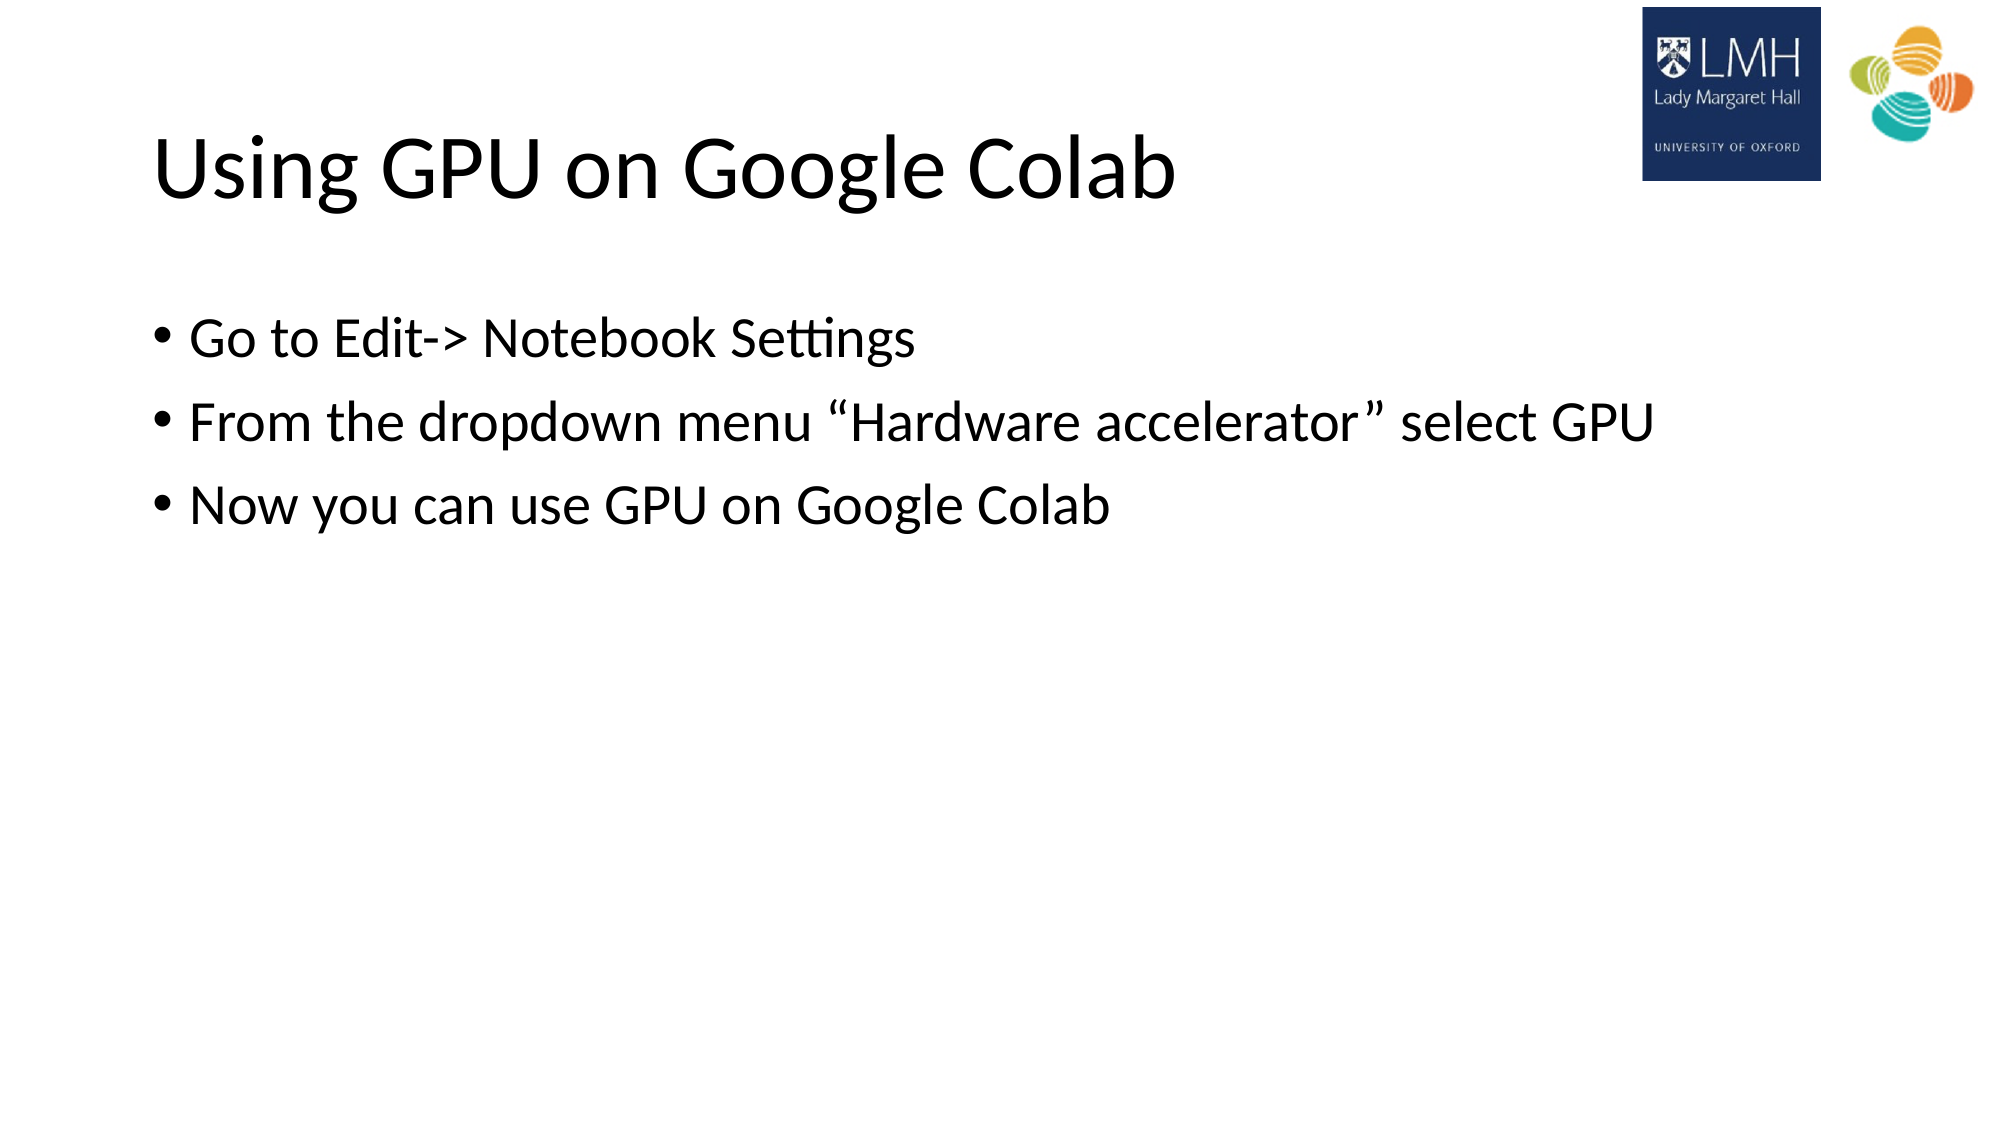

# Using GPU on Google Colab
Go to Edit-> Notebook Settings
From the dropdown menu “Hardware accelerator” select GPU
Now you can use GPU on Google Colab